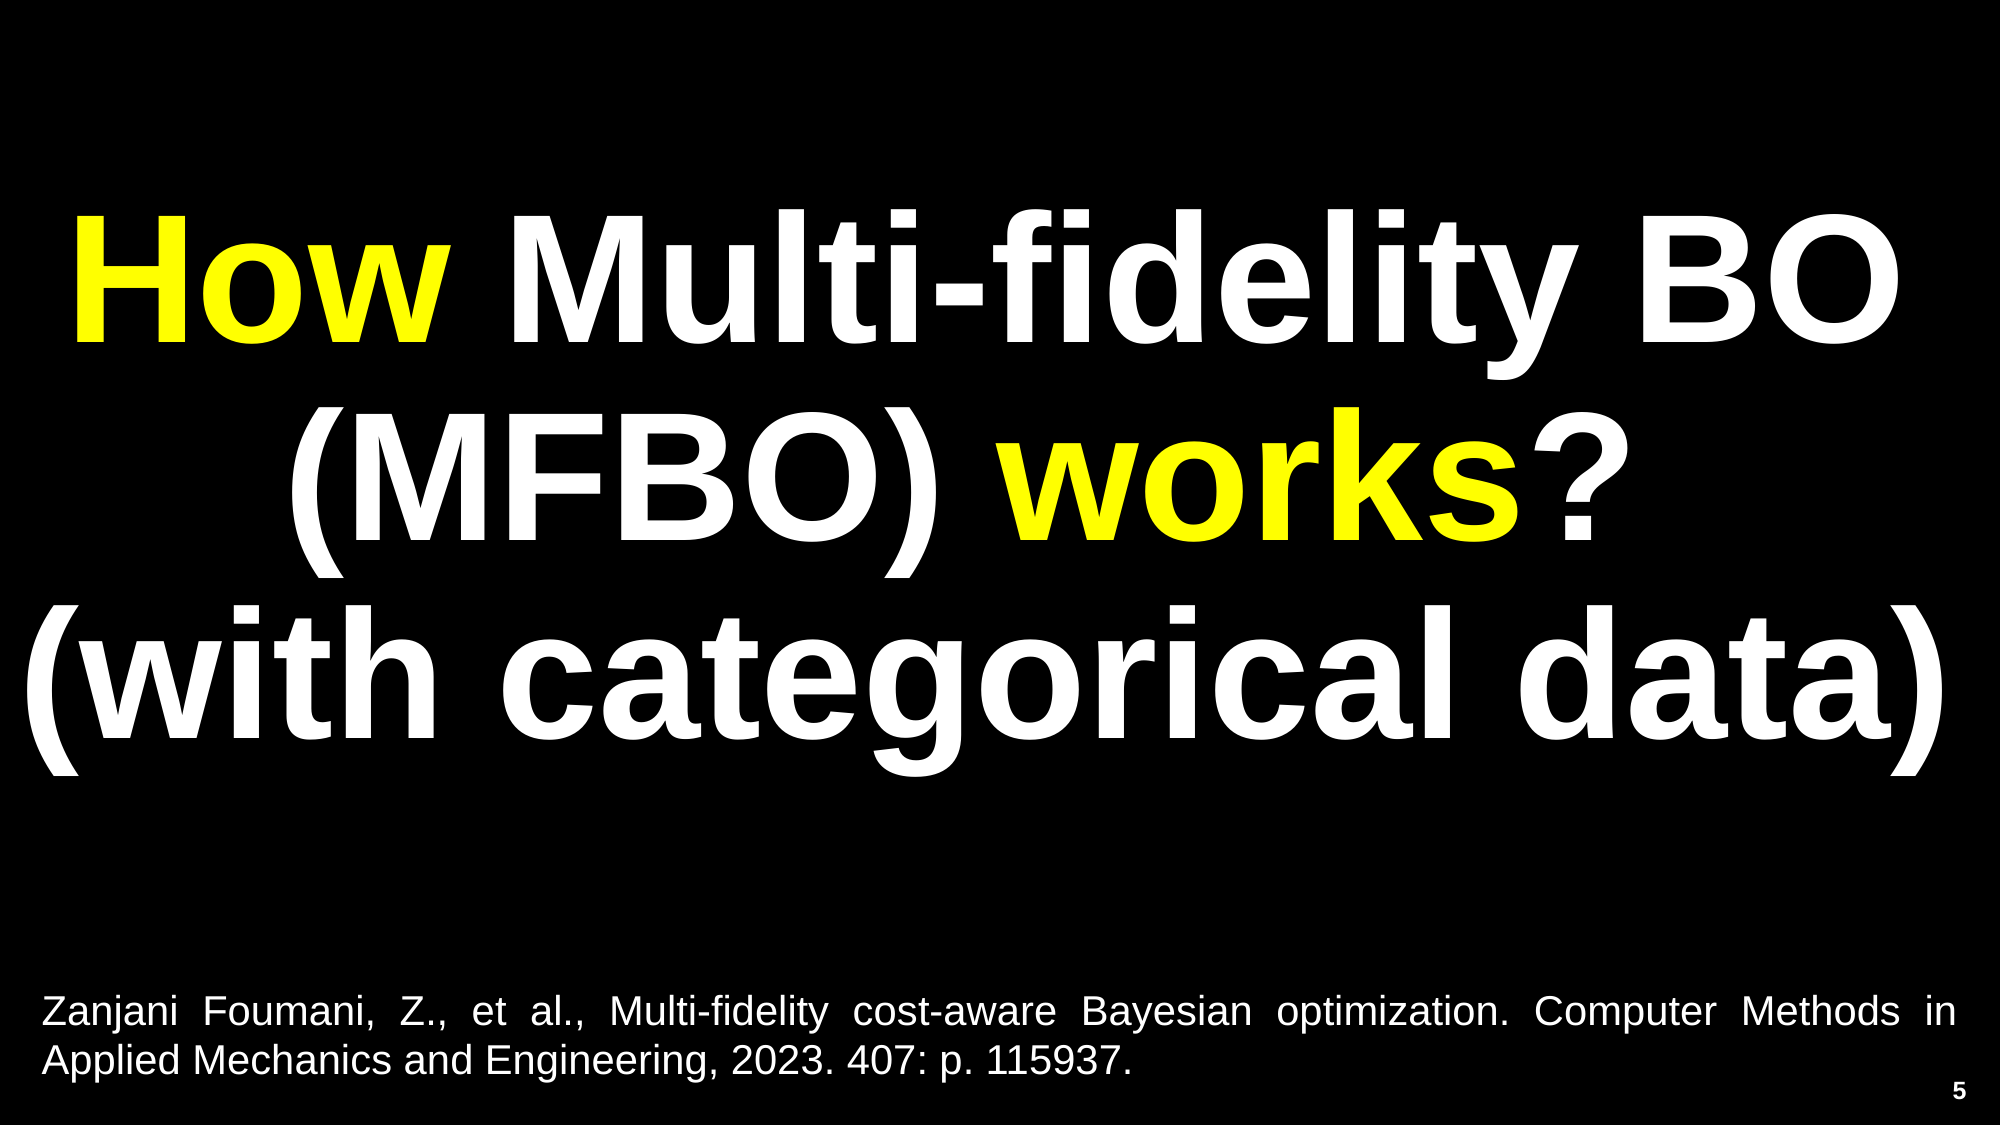

# How Multi-fidelity BO (MFBO) works? (with categorical data)
Zanjani Foumani, Z., et al., Multi-fidelity cost-aware Bayesian optimization. Computer Methods in Applied Mechanics and Engineering, 2023. 407: p. 115937.
5